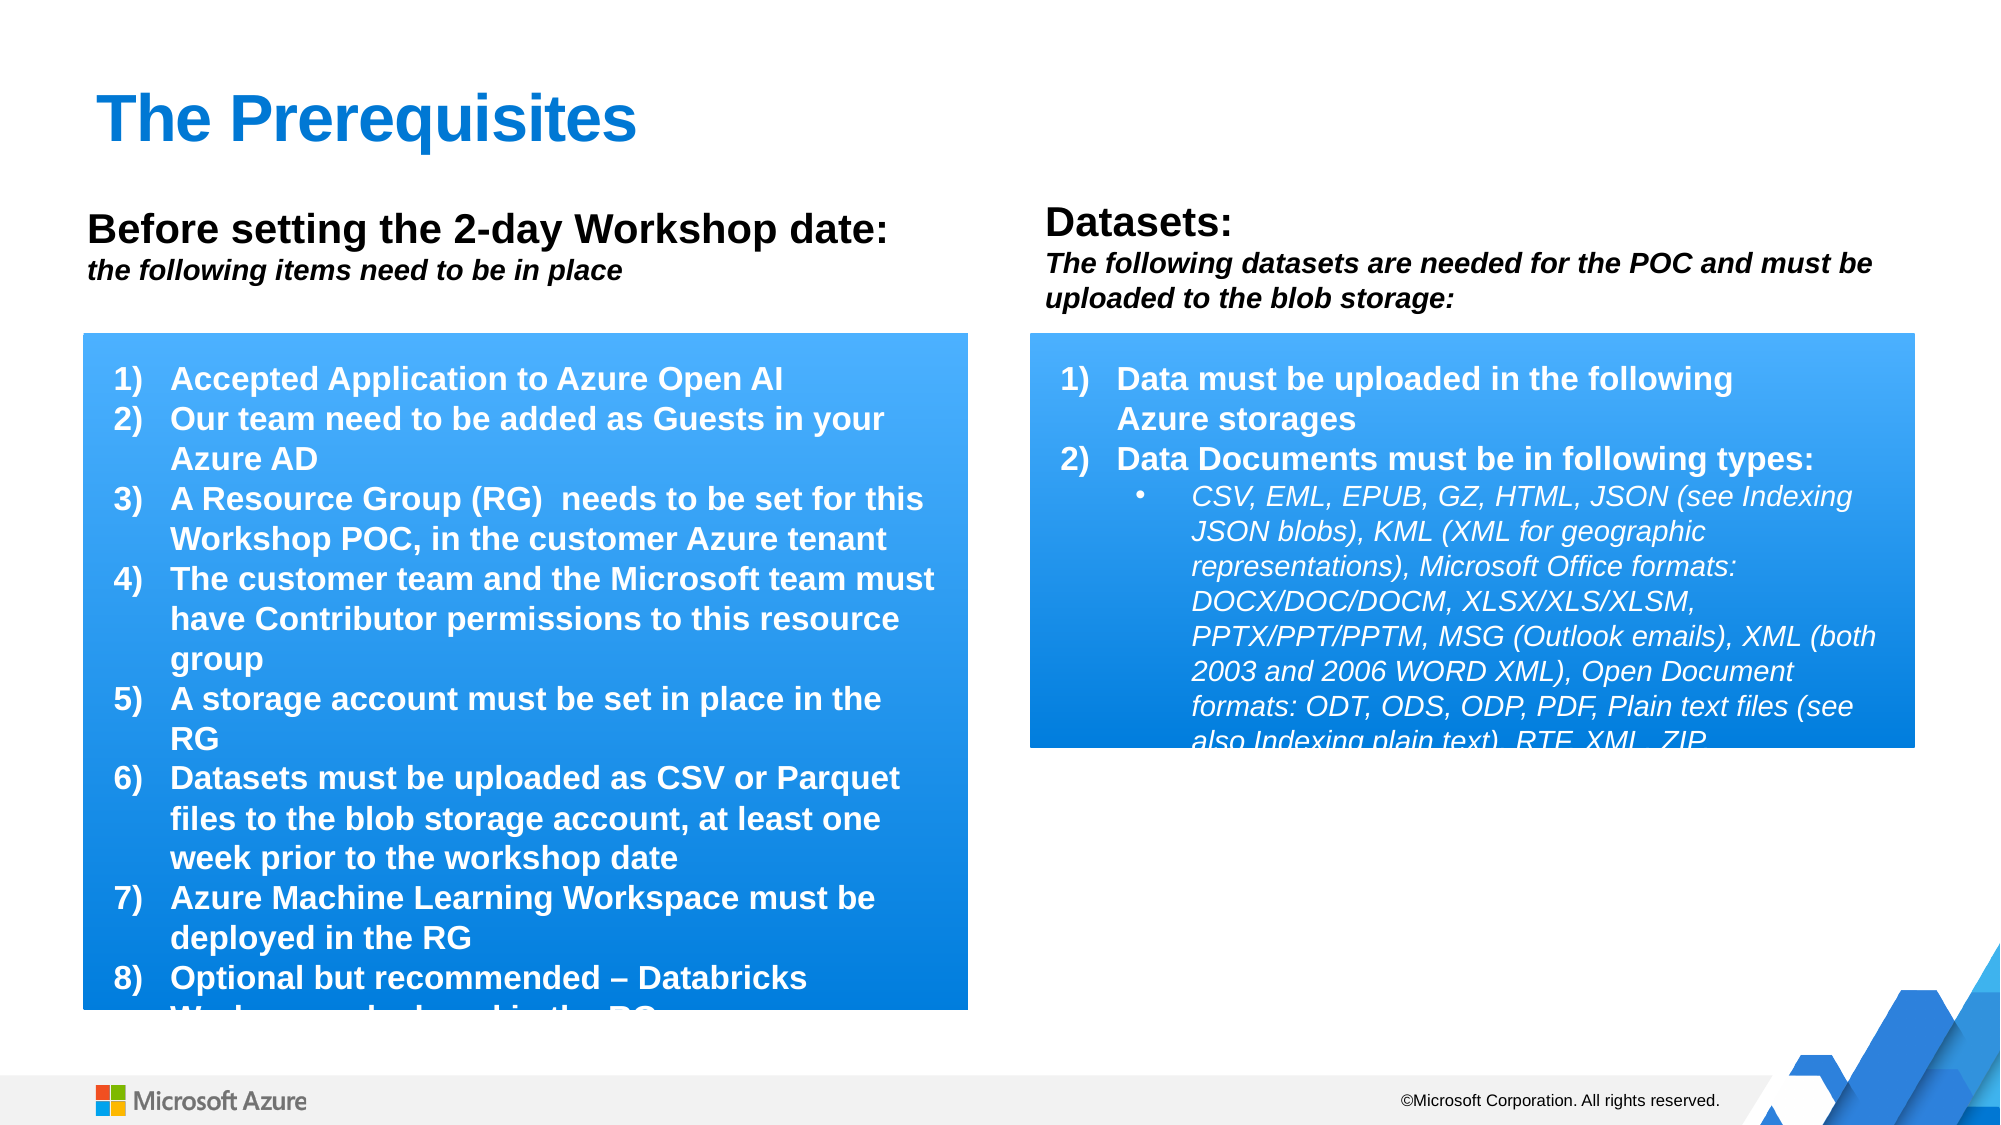

# The Prerequisites
Datasets:
The following datasets are needed for the POC and must be uploaded to the blob storage:
Before setting the 2-day Workshop date:
the following items need to be in place
Accepted Application to Azure Open AI
Our team need to be added as Guests in your Azure AD
A Resource Group (RG)  needs to be set for this Workshop POC, in the customer Azure tenant
The customer team and the Microsoft team must have Contributor permissions to this resource group
A storage account must be set in place in the RG
Datasets must be uploaded as CSV or Parquet files to the blob storage account, at least one week prior to the workshop date
Azure Machine Learning Workspace must be deployed in the RG
Optional but recommended – Databricks Workspace deployed in the RG

Data must be uploaded in the following Azure storages
Data Documents must be in following types:
CSV, EML, EPUB, GZ, HTML, JSON (see Indexing JSON blobs), KML (XML for geographic representations), Microsoft Office formats: DOCX/DOC/DOCM, XLSX/XLS/XLSM, PPTX/PPT/PPTM, MSG (Outlook emails), XML (both 2003 and 2006 WORD XML), Open Document formats: ODT, ODS, ODP, PDF, Plain text files (see also Indexing plain text), RTF, XML, ZIP.